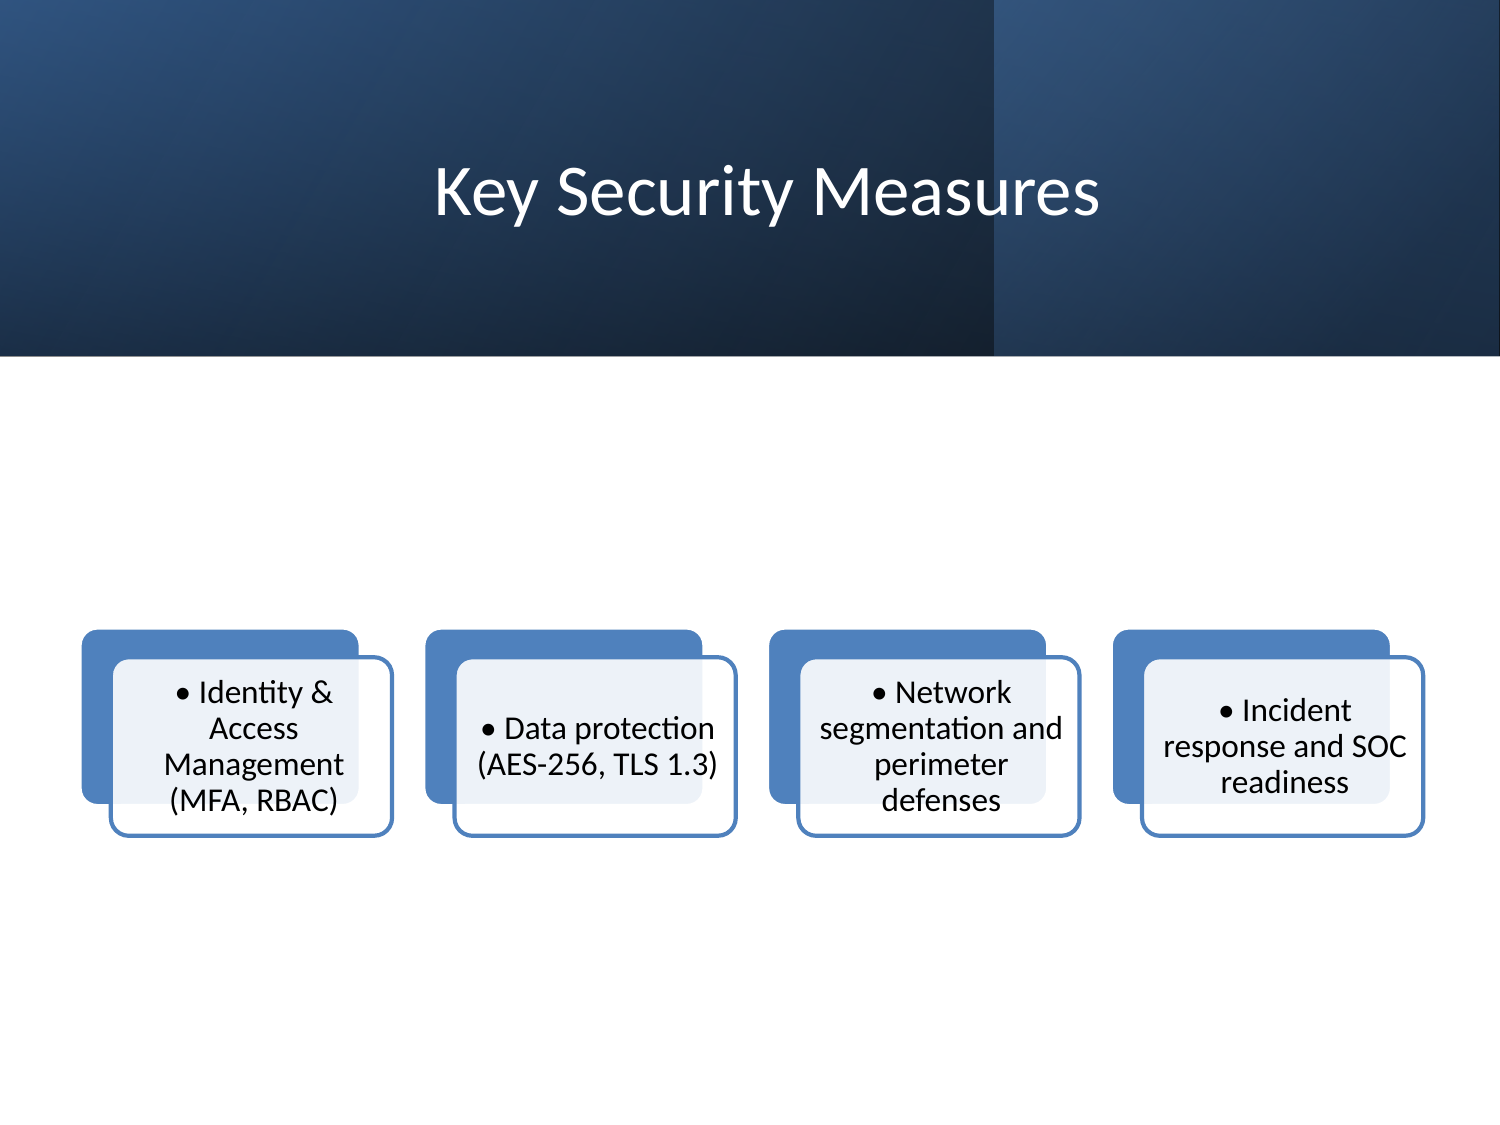

# Key Security Measures
• Identity & Access Management (MFA, RBAC)
• Data protection (AES-256, TLS 1.3)
• Network segmentation and perimeter defenses
• Incident response and SOC readiness